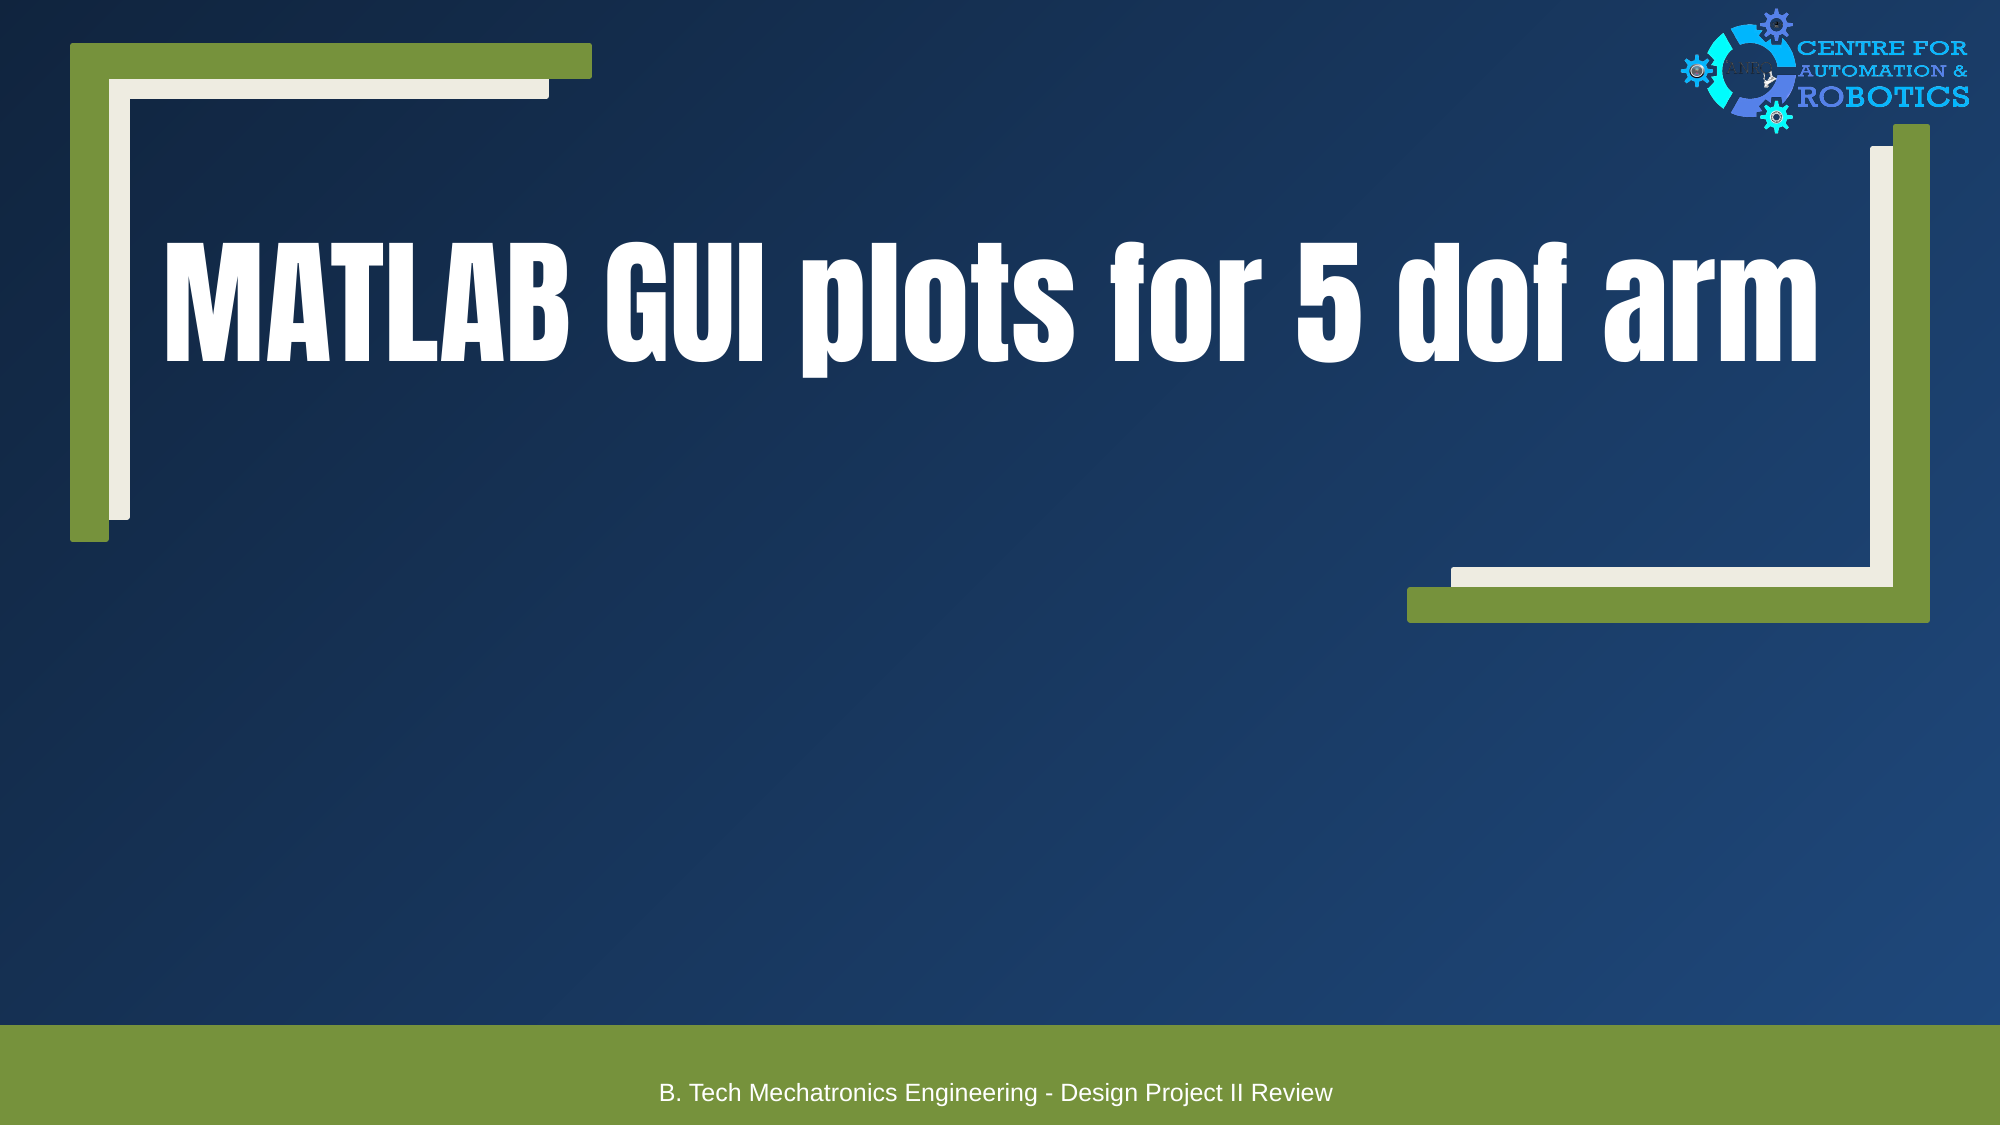

# MATLAB GUI plots for 5 dof arm

B. Tech Mechatronics Engineering - Design Project II Review
20